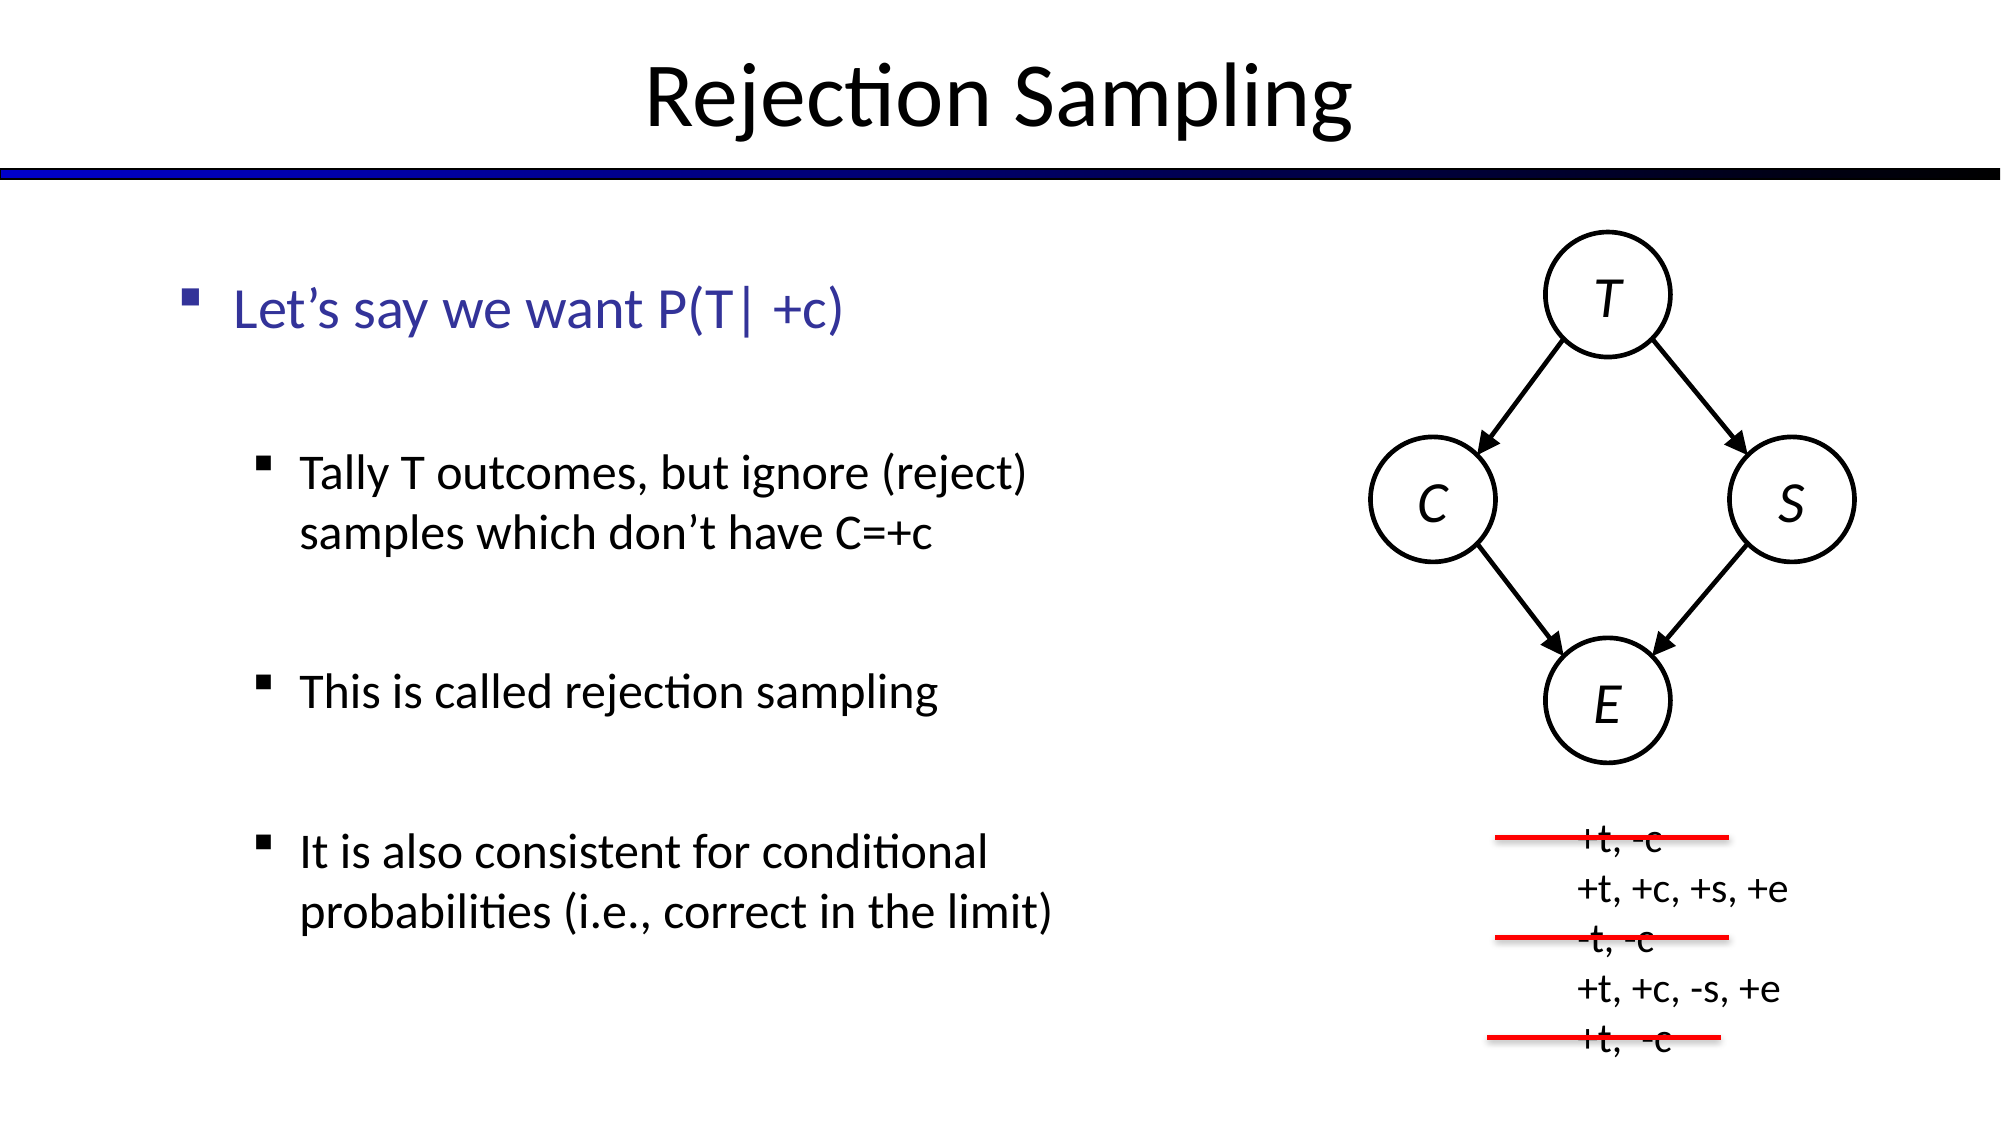

# Rejection Sampling
T
C
S
E
Let’s say we want P(T| +c)

Tally T outcomes, but ignore (reject) samples which don’t have C=+c

This is called rejection sampling

It is also consistent for conditional probabilities (i.e., correct in the limit)
	+t, -c
	+t, +c, +s, +e
	-t, -c
	+t, +c, -s, +e
	+t,  -c